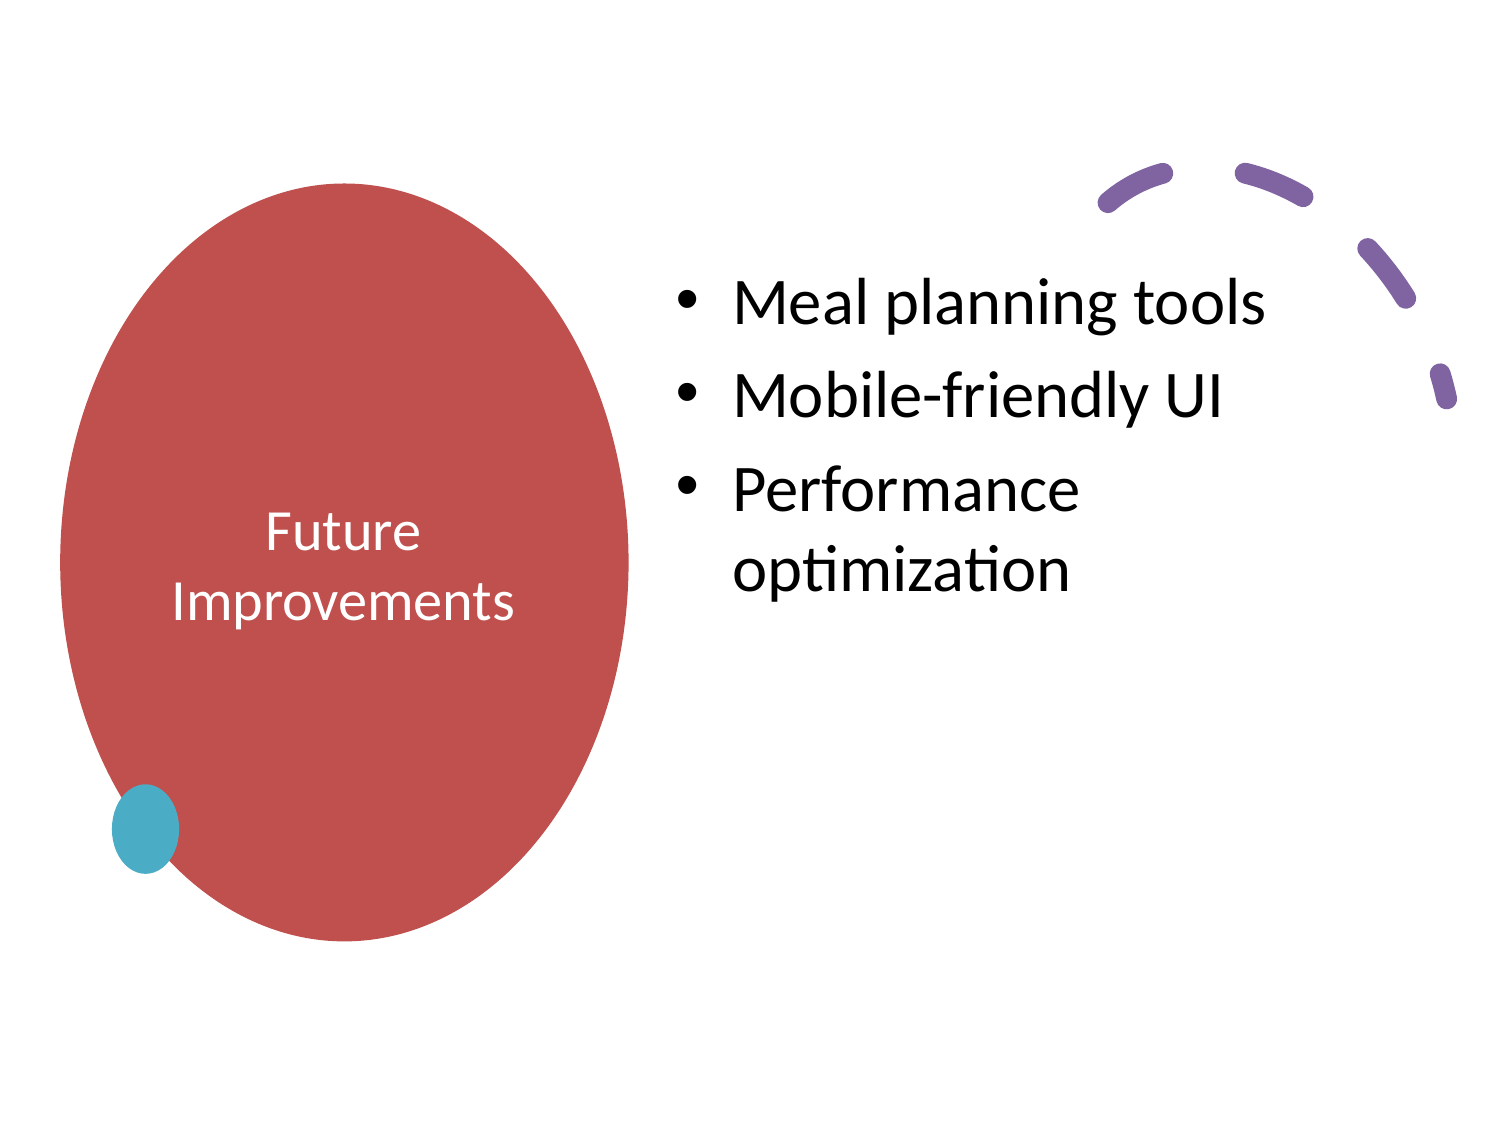

# Future Improvements
Meal planning tools
Mobile-friendly UI
Performance optimization